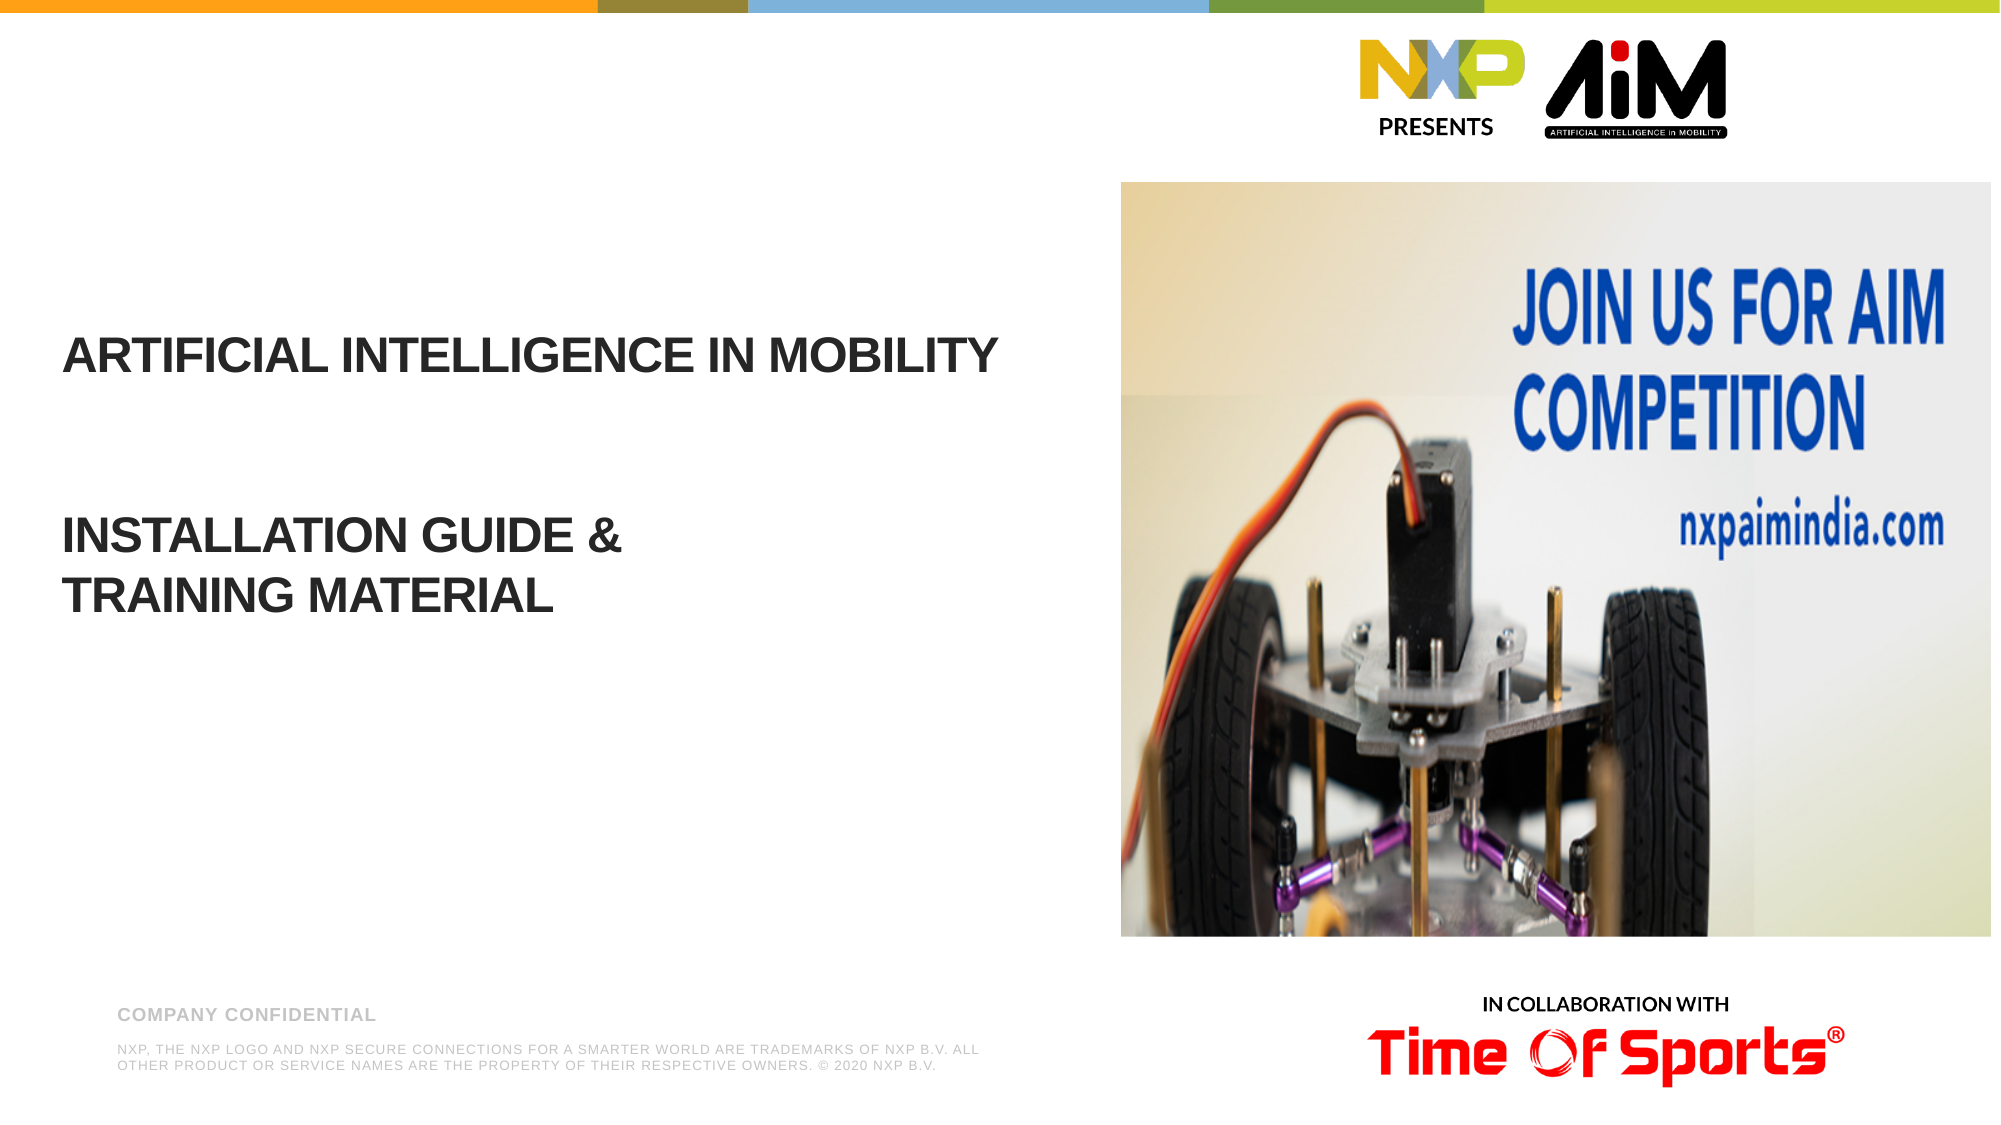

# Artificial Intelligence in mobility Installation Guide & TRAINING MATERIAL